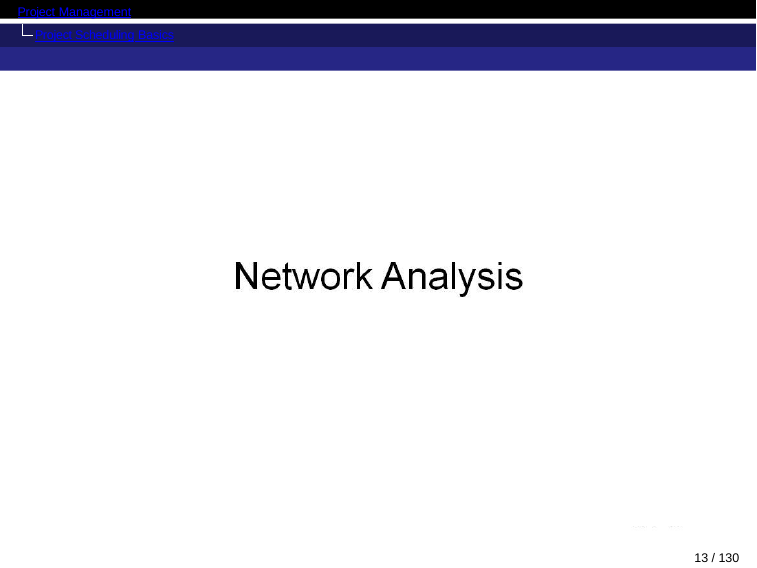

Project Management

Project Scheduling Basics

13 / 130